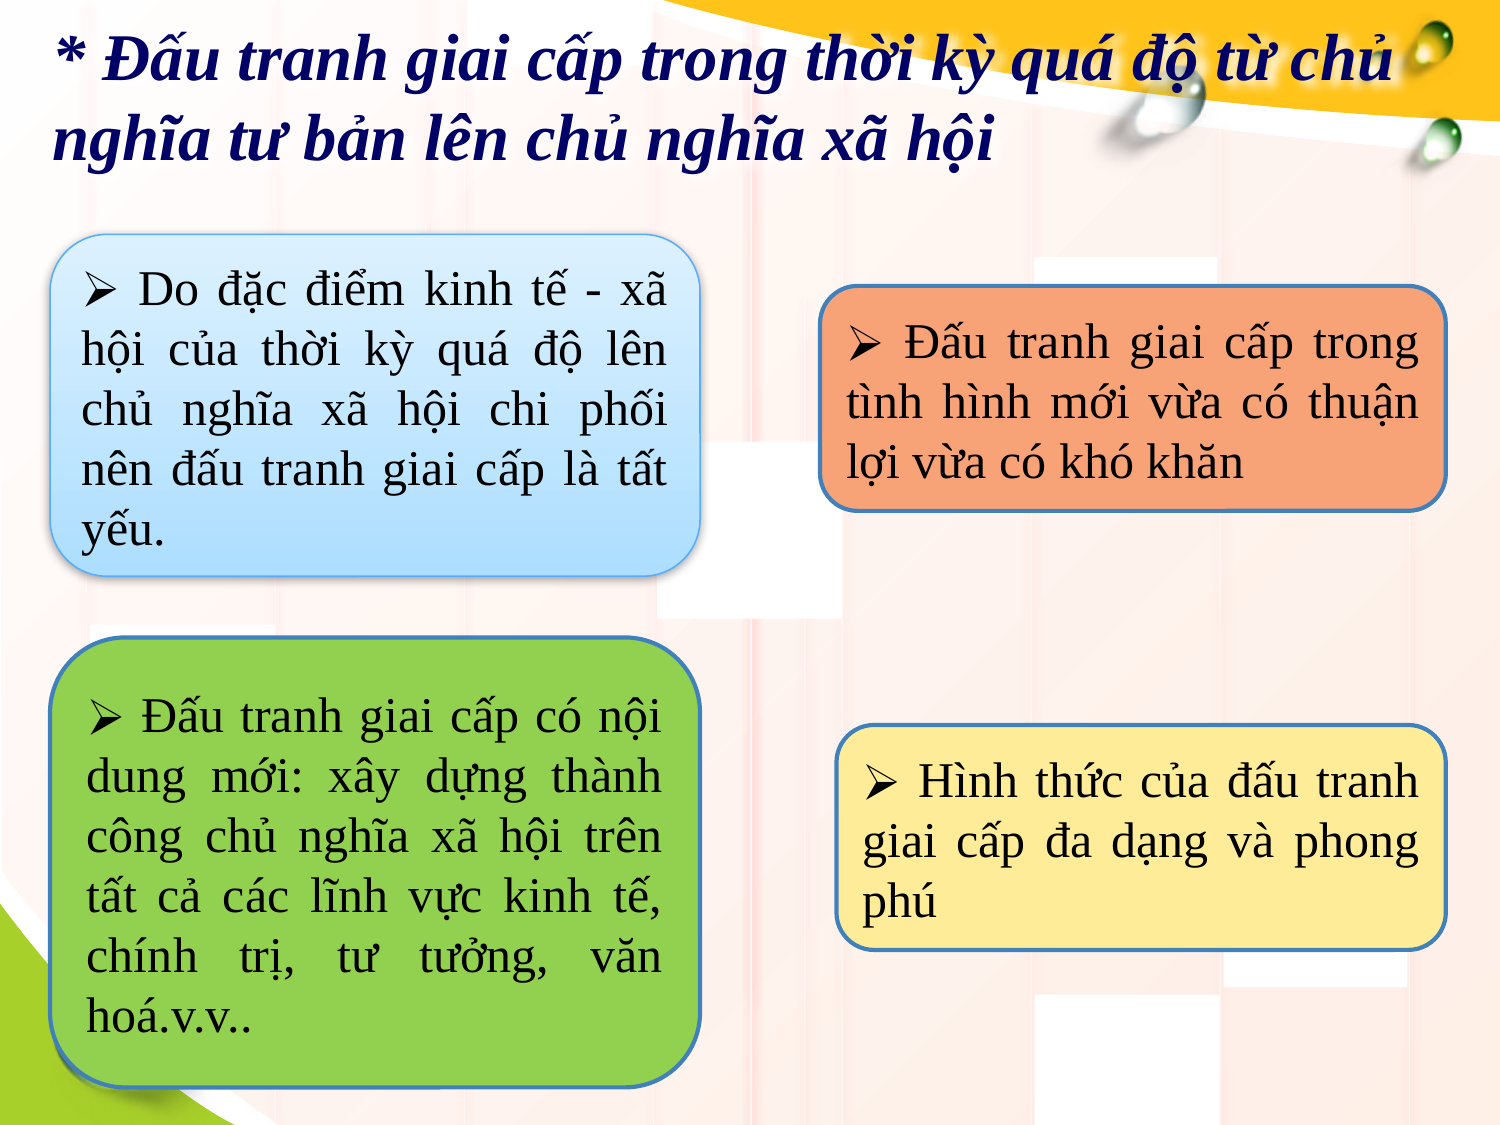

# * Đấu tranh giai cấp trong thời kỳ quá độ từ chủ nghĩa tư bản lên chủ nghĩa xã hội
 Do đặc điểm kinh tế - xã hội của thời kỳ quá độ lên chủ nghĩa xã hội chi phối nên đấu tranh giai cấp là tất yếu.
 Đấu tranh giai cấp trong tình hình mới vừa có thuận lợi vừa có khó khăn
 Đấu tranh giai cấp có nội dung mới: xây dựng thành công chủ nghĩa xã hội trên tất cả các lĩnh vực kinh tế, chính trị, tư tưởng, văn hoá.v.v..
 Hình thức của đấu tranh giai cấp đa dạng và phong phú